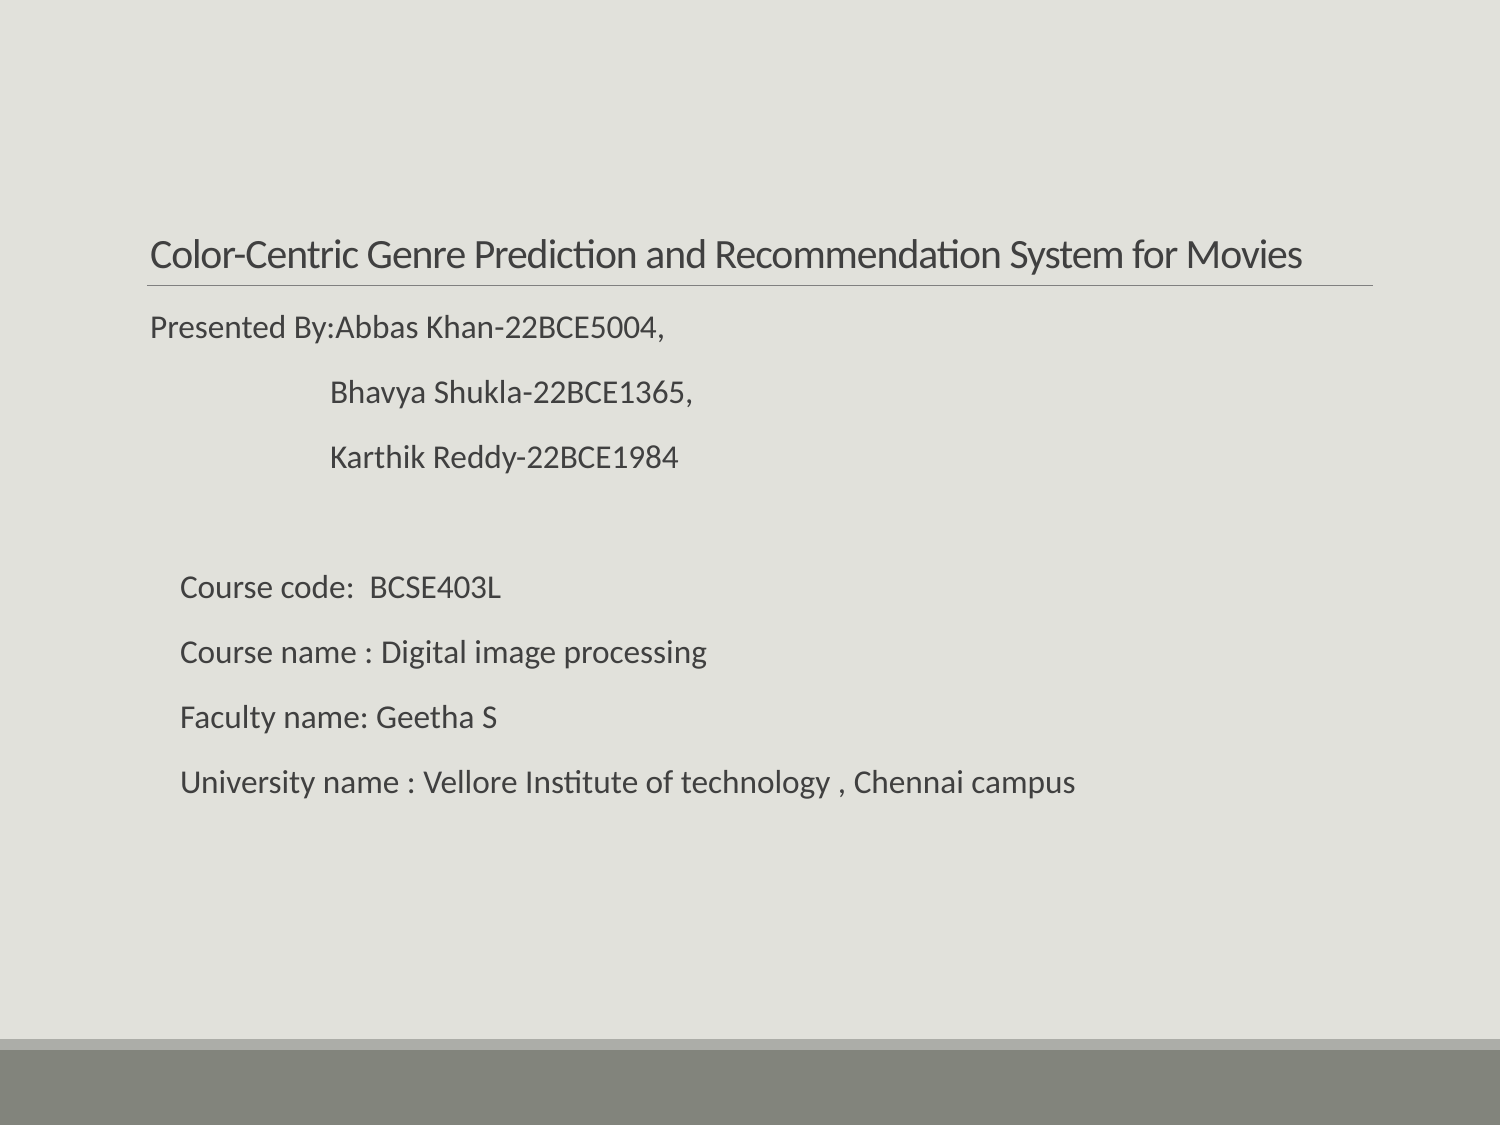

# Color-Centric Genre Prediction and Recommendation System for Movies
Presented By:Abbas Khan-22BCE5004,
                        Bhavya Shukla-22BCE1365,
                          Karthik Reddy-22BCE1984

      Course code:  BCSE403L
      Course name : Digital image processing
      Faculty name: Geetha S
      University name : Vellore Institute of technology , Chennai campus